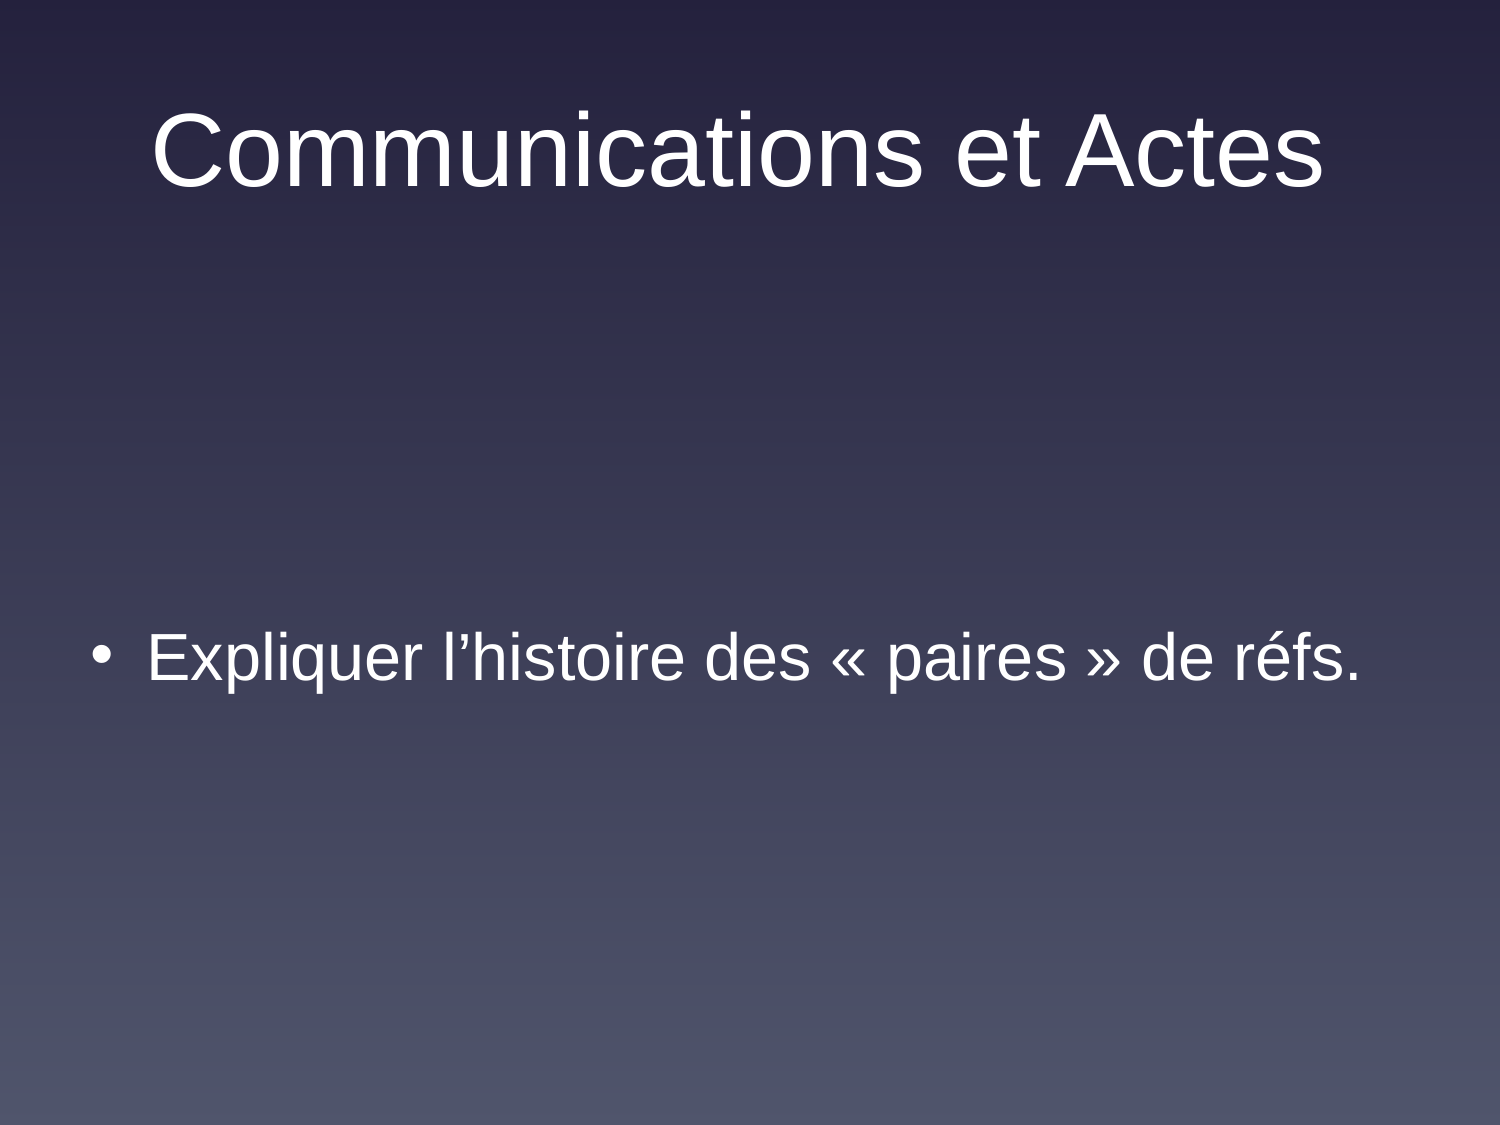

# Communications et Actes
Expliquer l’histoire des « paires » de réfs.